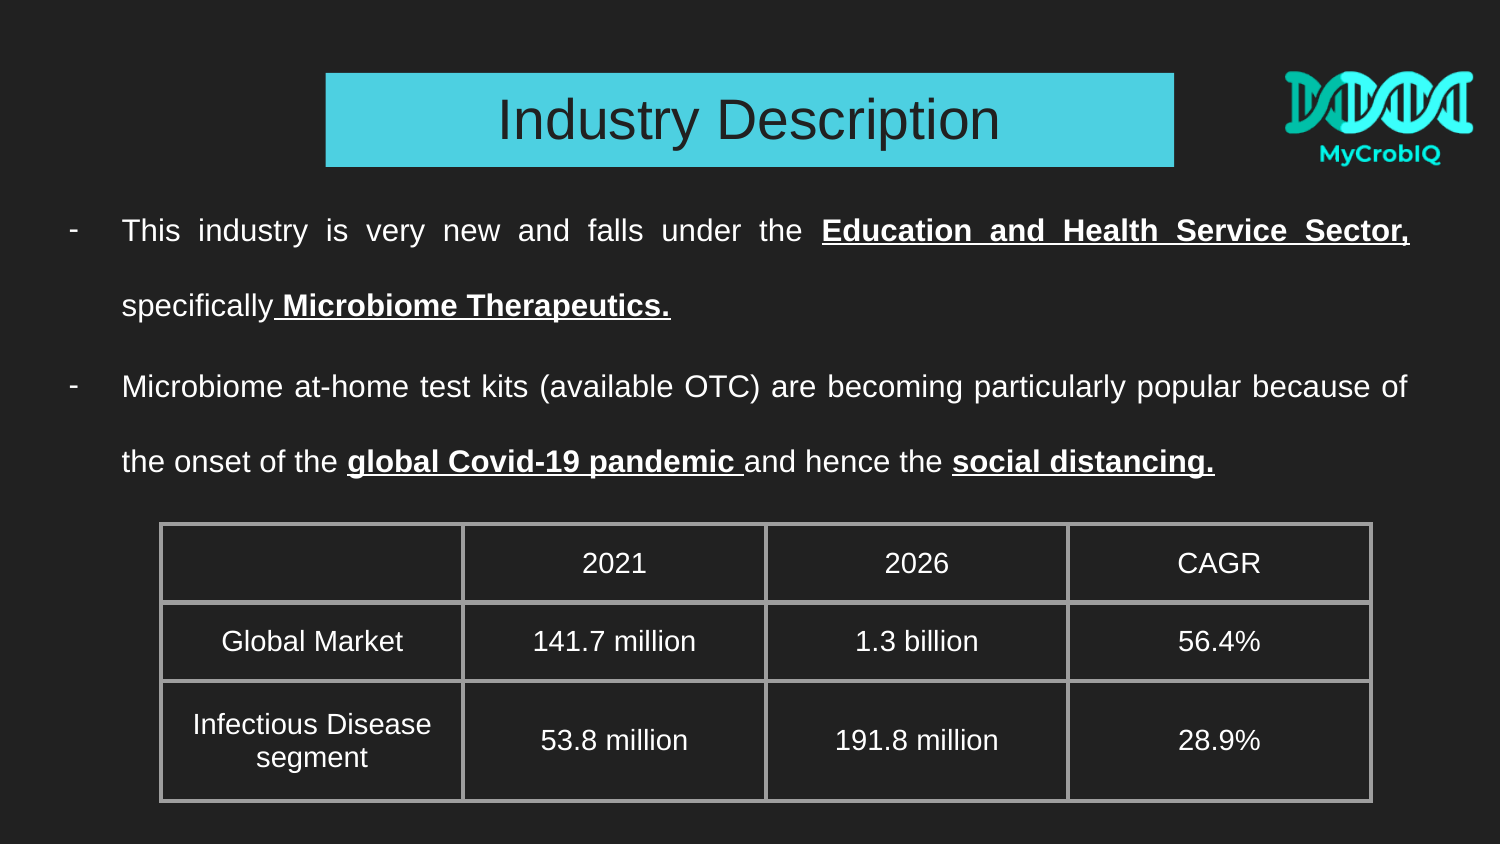

# Industry Description
This industry is very new and falls under the Education and Health Service Sector, specifically Microbiome Therapeutics.
Microbiome at-home test kits (available OTC) are becoming particularly popular because of the onset of the global Covid-19 pandemic and hence the social distancing.
|  | 2021 | 2026 | CAGR |
| --- | --- | --- | --- |
| Global Market | 141.7 million | 1.3 billion | 56.4% |
| Infectious Disease segment | 53.8 million | 191.8 million | 28.9% |